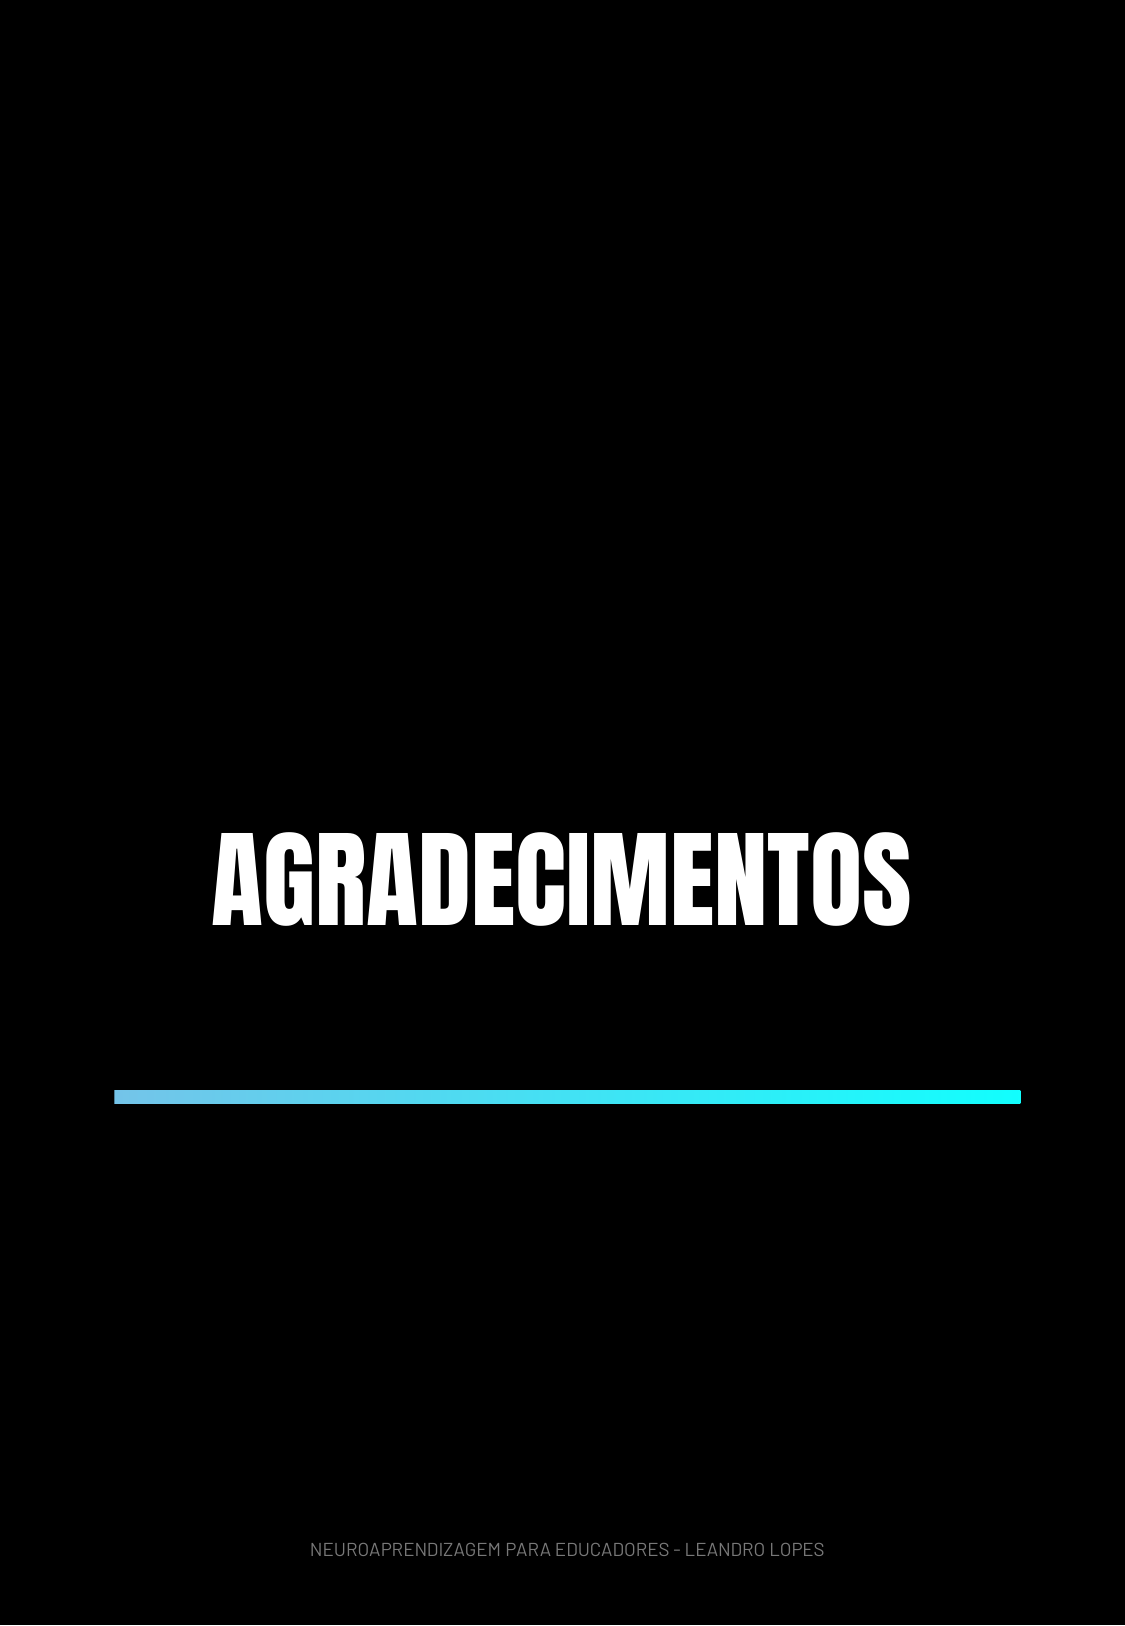

AGRADECIMENTOS

NEUROAPRENDIZAGEM PARA EDUCADORES - LEANDRO LOPES
16